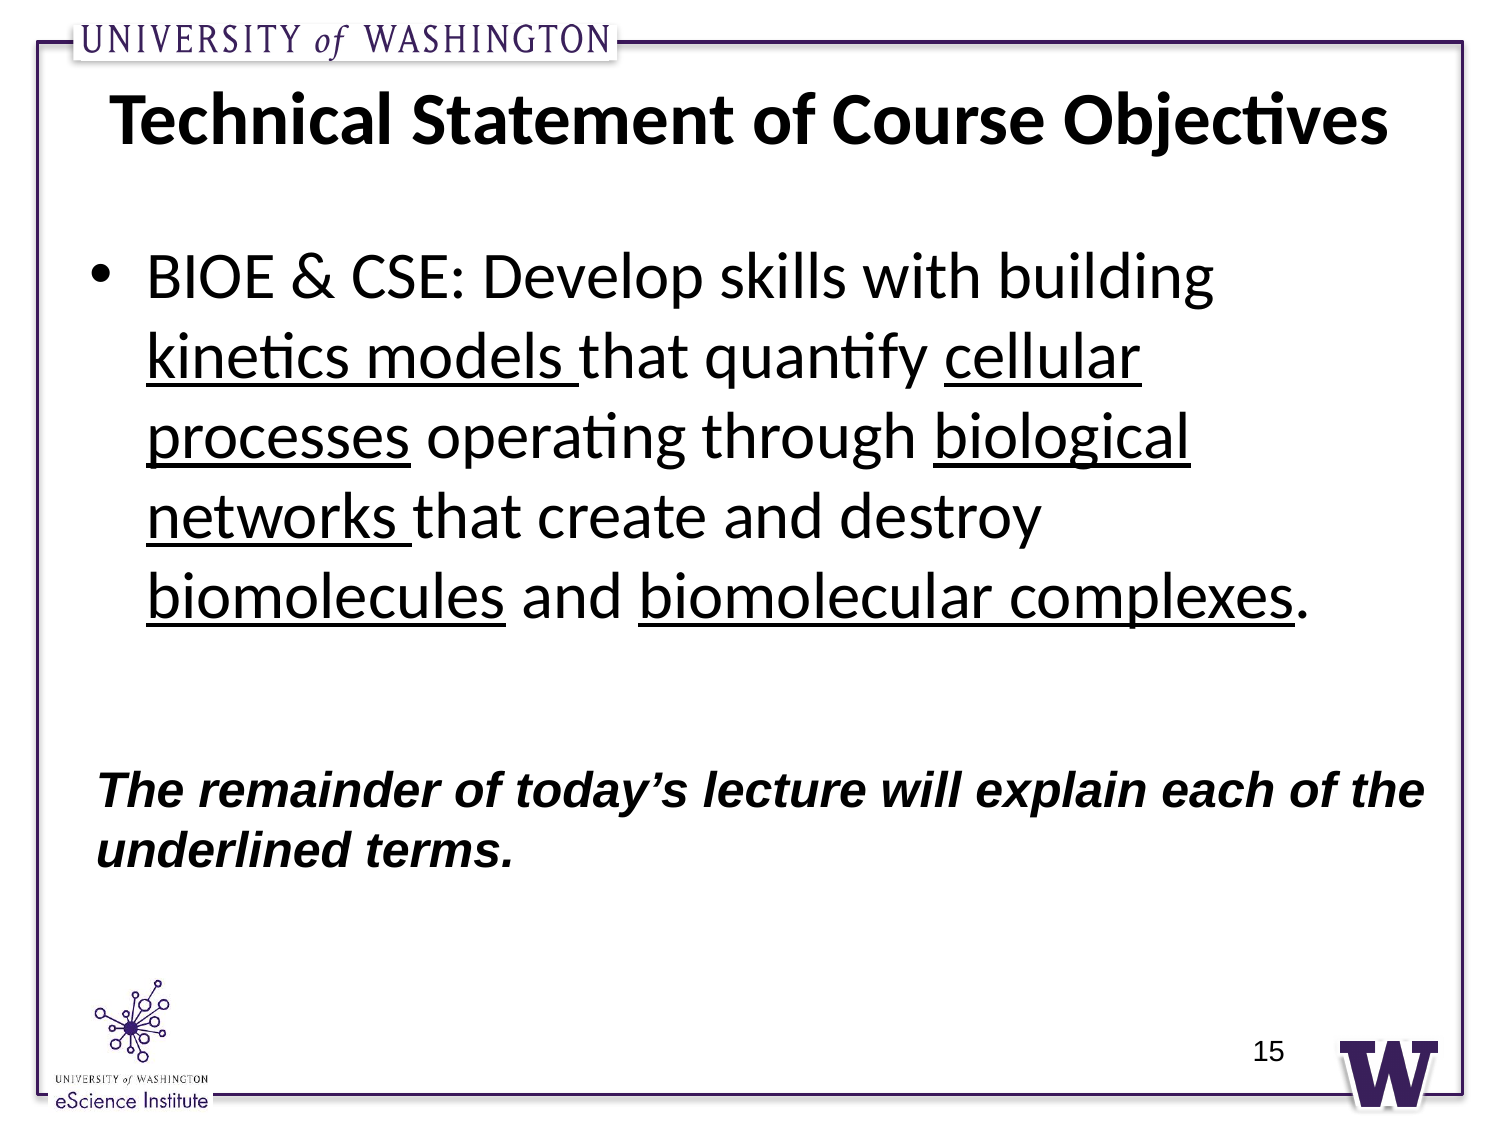

# Technical Statement of Course Objectives
BIOE & CSE: Develop skills with building kinetics models that quantify cellular processes operating through biological networks that create and destroy biomolecules and biomolecular complexes.
The remainder of today’s lecture will explain each of the underlined terms.
15